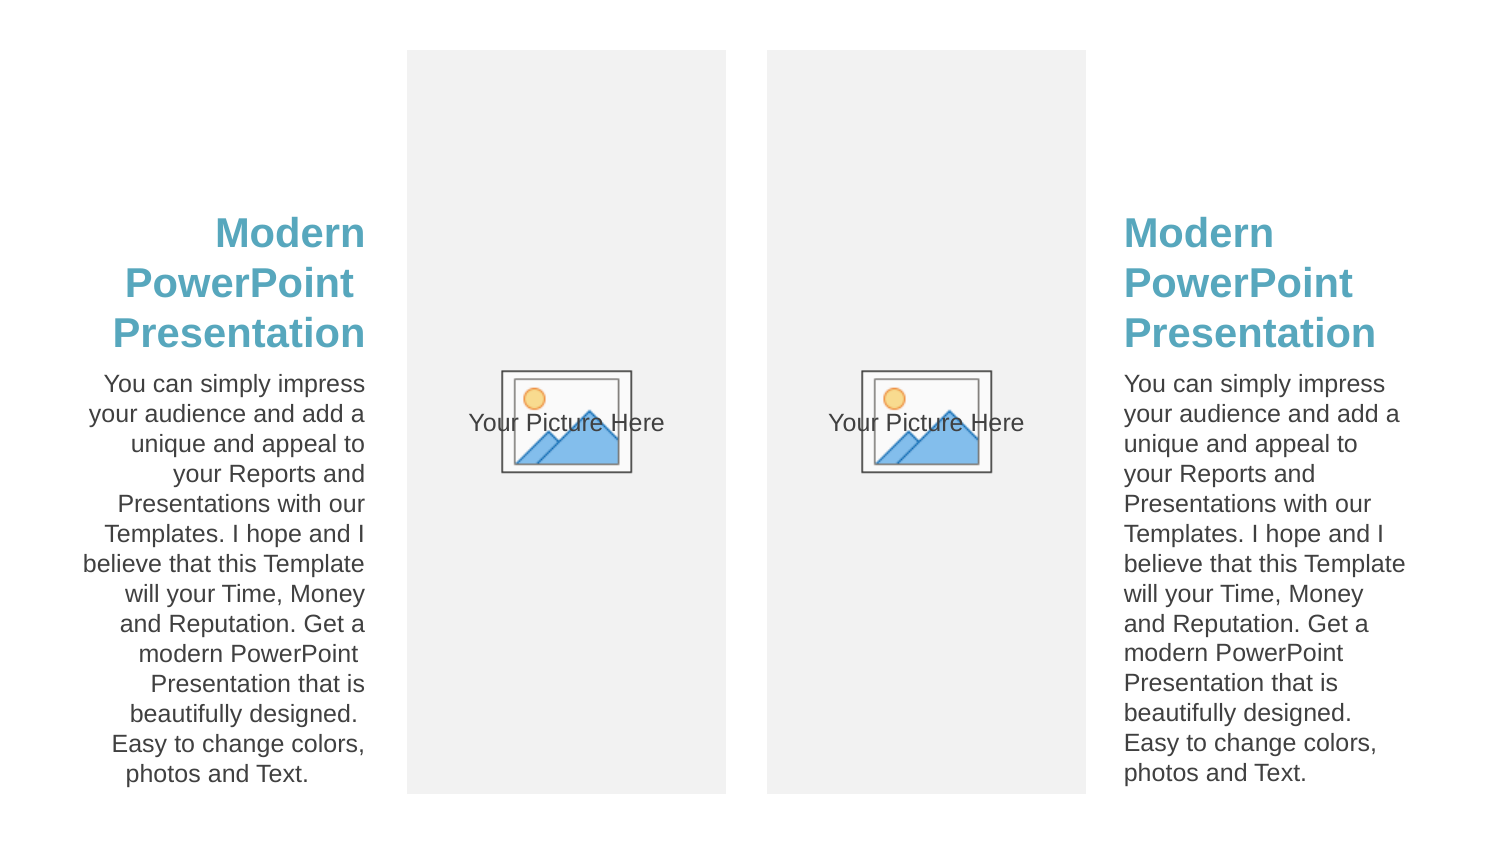

Modern PowerPoint  Presentation
Modern PowerPoint  Presentation
You can simply impress your audience and add a unique and appeal to your Reports and Presentations with our Templates. I hope and I believe that this Template will your Time, Money and Reputation. Get a modern PowerPoint  Presentation that is beautifully designed.  Easy to change colors, photos and Text.
You can simply impress your audience and add a unique and appeal to your Reports and Presentations with our Templates. I hope and I believe that this Template will your Time, Money and Reputation. Get a modern PowerPoint  Presentation that is beautifully designed.  Easy to change colors, photos and Text.